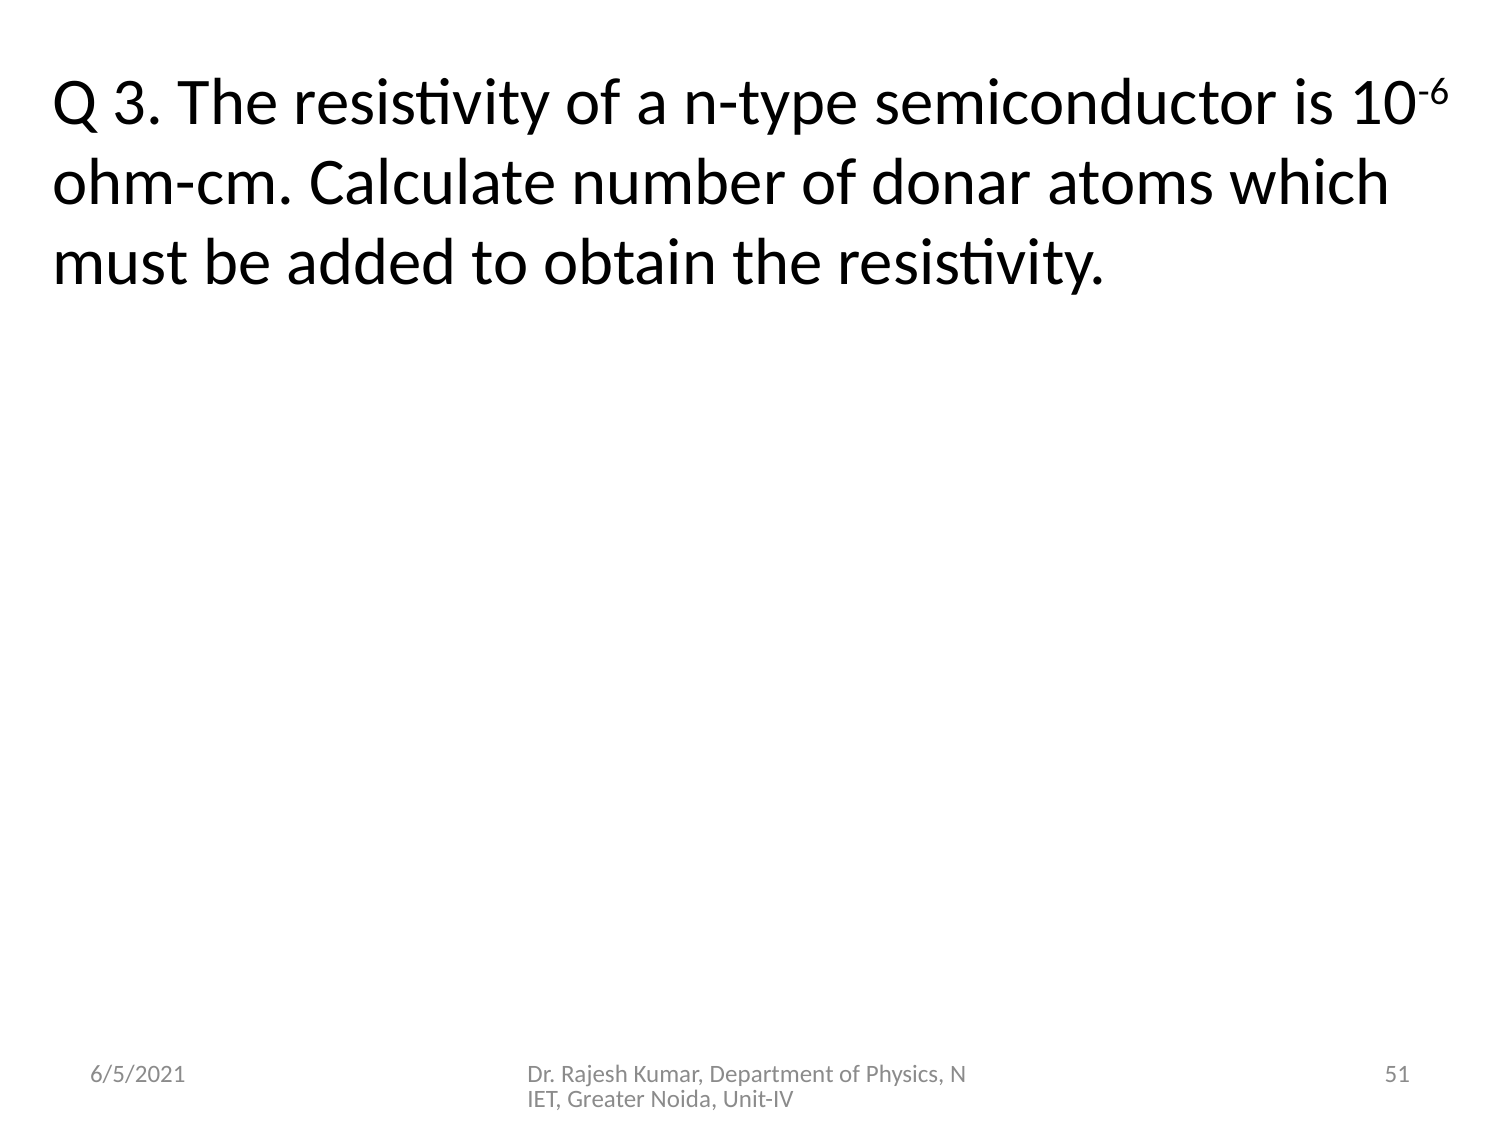

Q 3. The resistivity of a n-type semiconductor is 10-6 ohm-cm. Calculate number of donar atoms which must be added to obtain the resistivity.
6/5/2021
Dr. Rajesh Kumar, Department of Physics, NIET, Greater Noida, Unit-IV
51